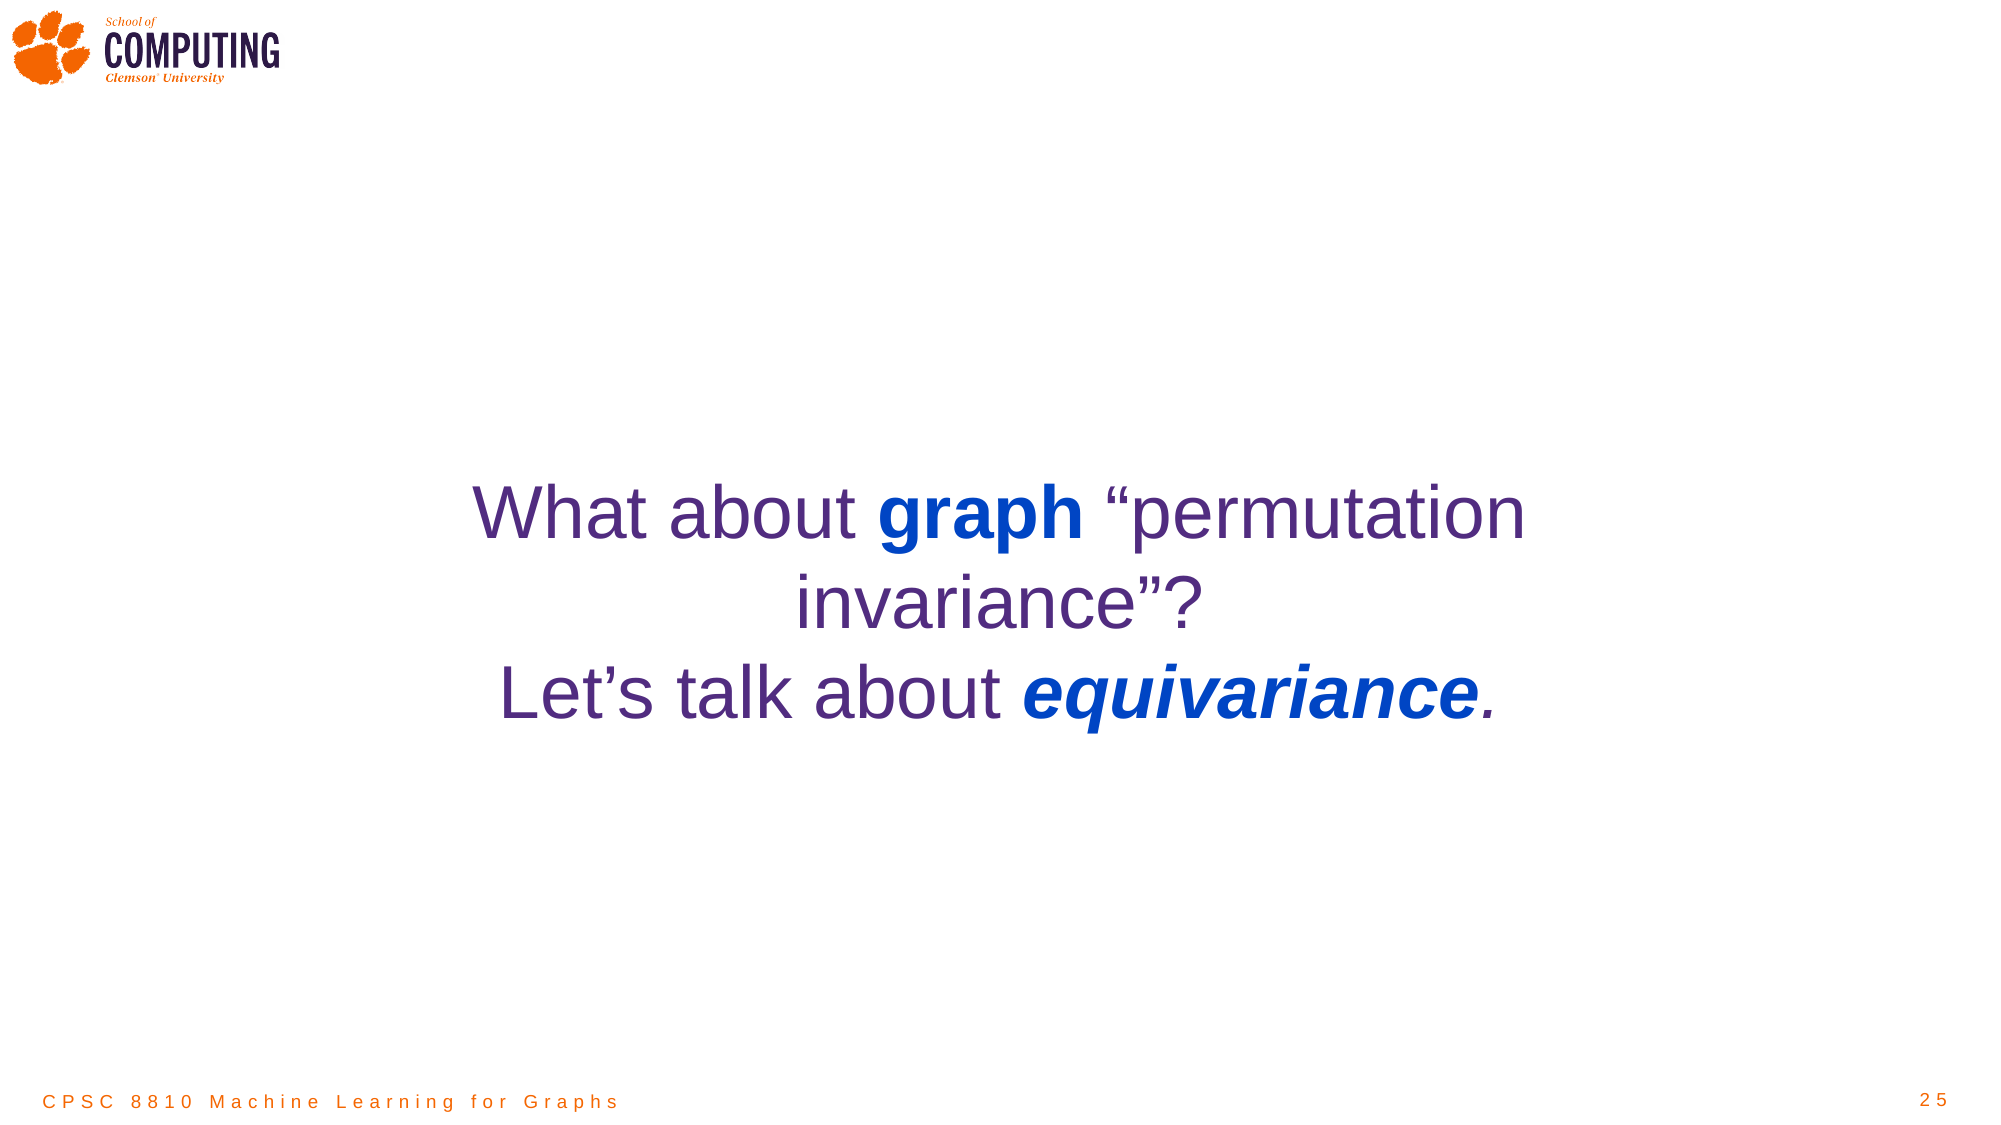

What about graph “permutation invariance”?
Let’s talk about equivariance.